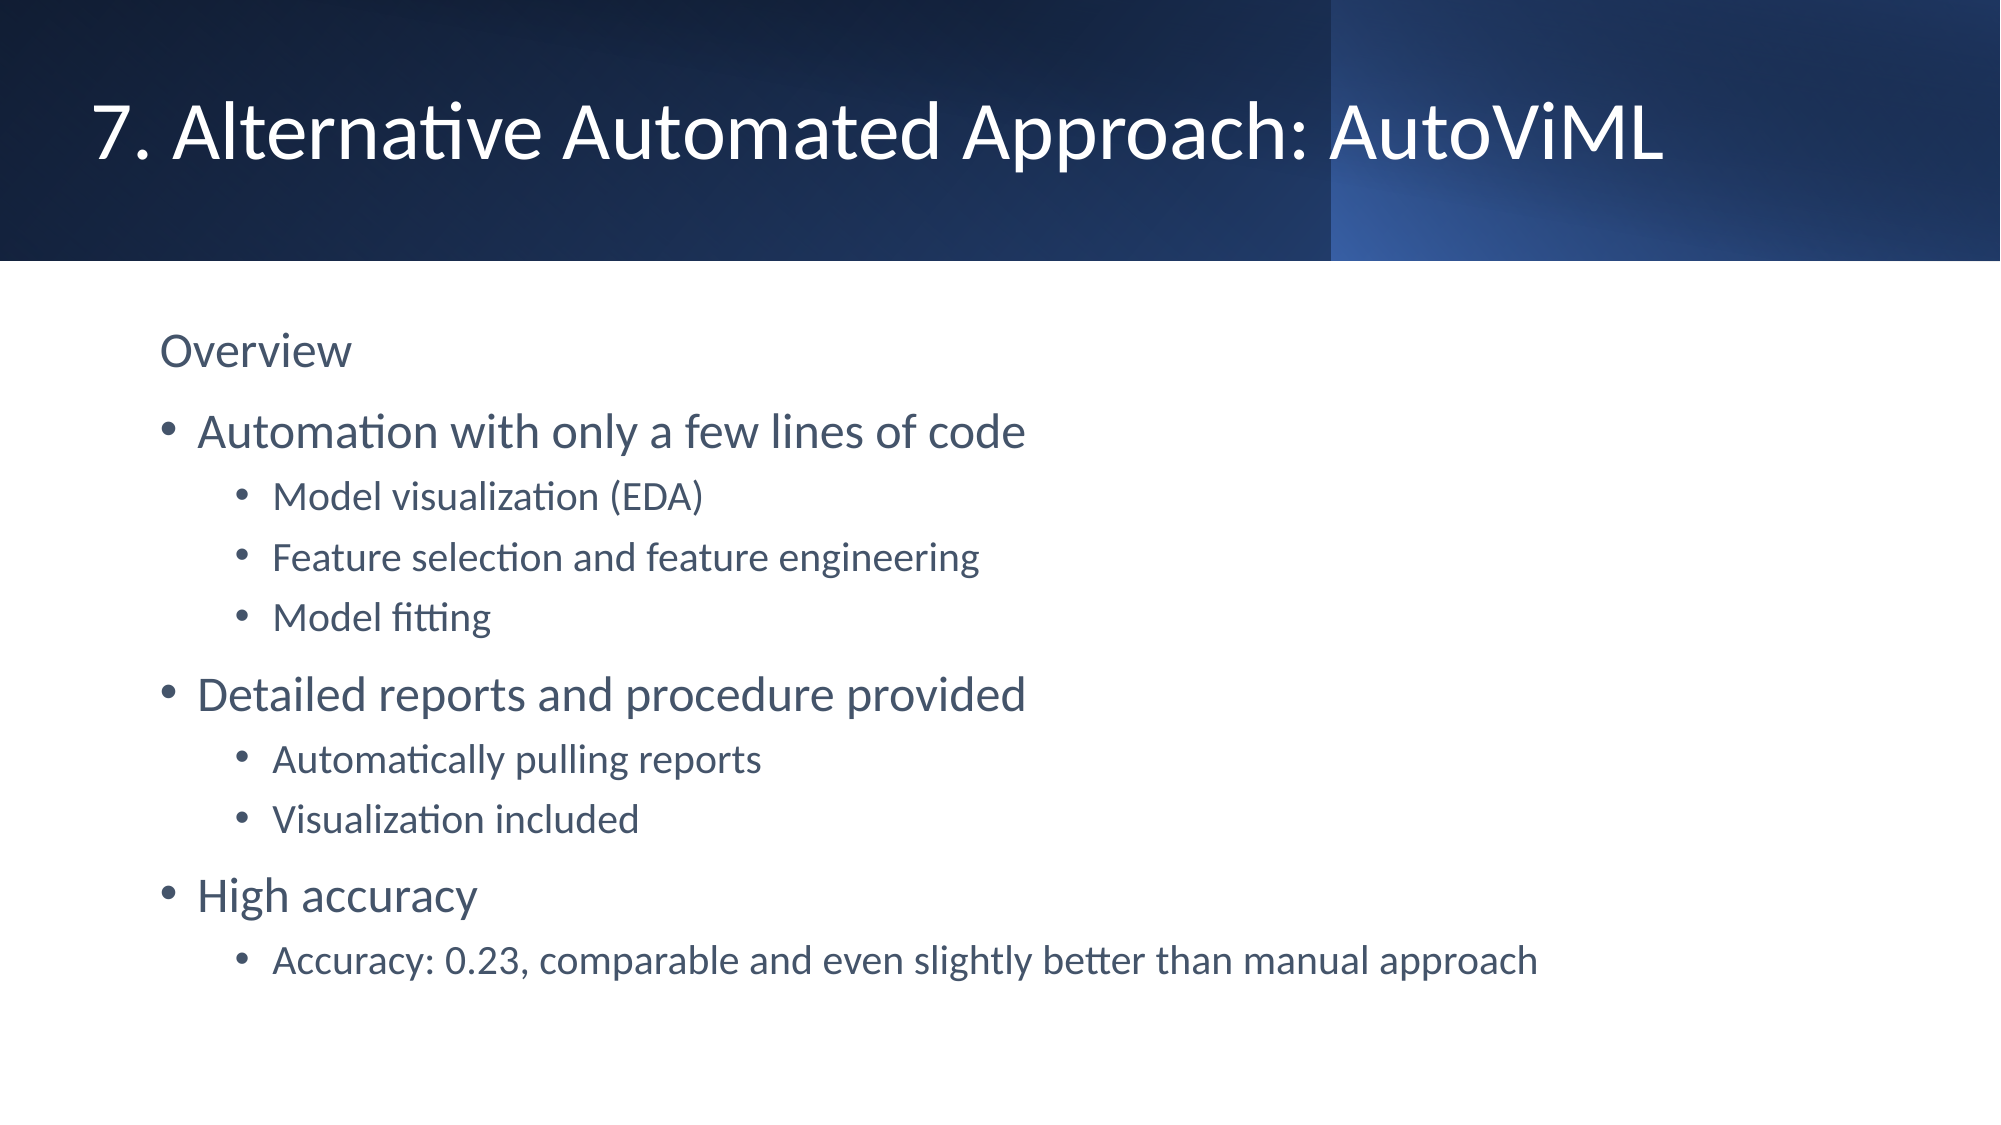

# 7. Alternative Automated Approach: AutoViML
Overview
Automation with only a few lines of code
Model visualization (EDA)
Feature selection and feature engineering
Model fitting
Detailed reports and procedure provided
Automatically pulling reports
Visualization included
High accuracy
Accuracy: 0.23, comparable and even slightly better than manual approach